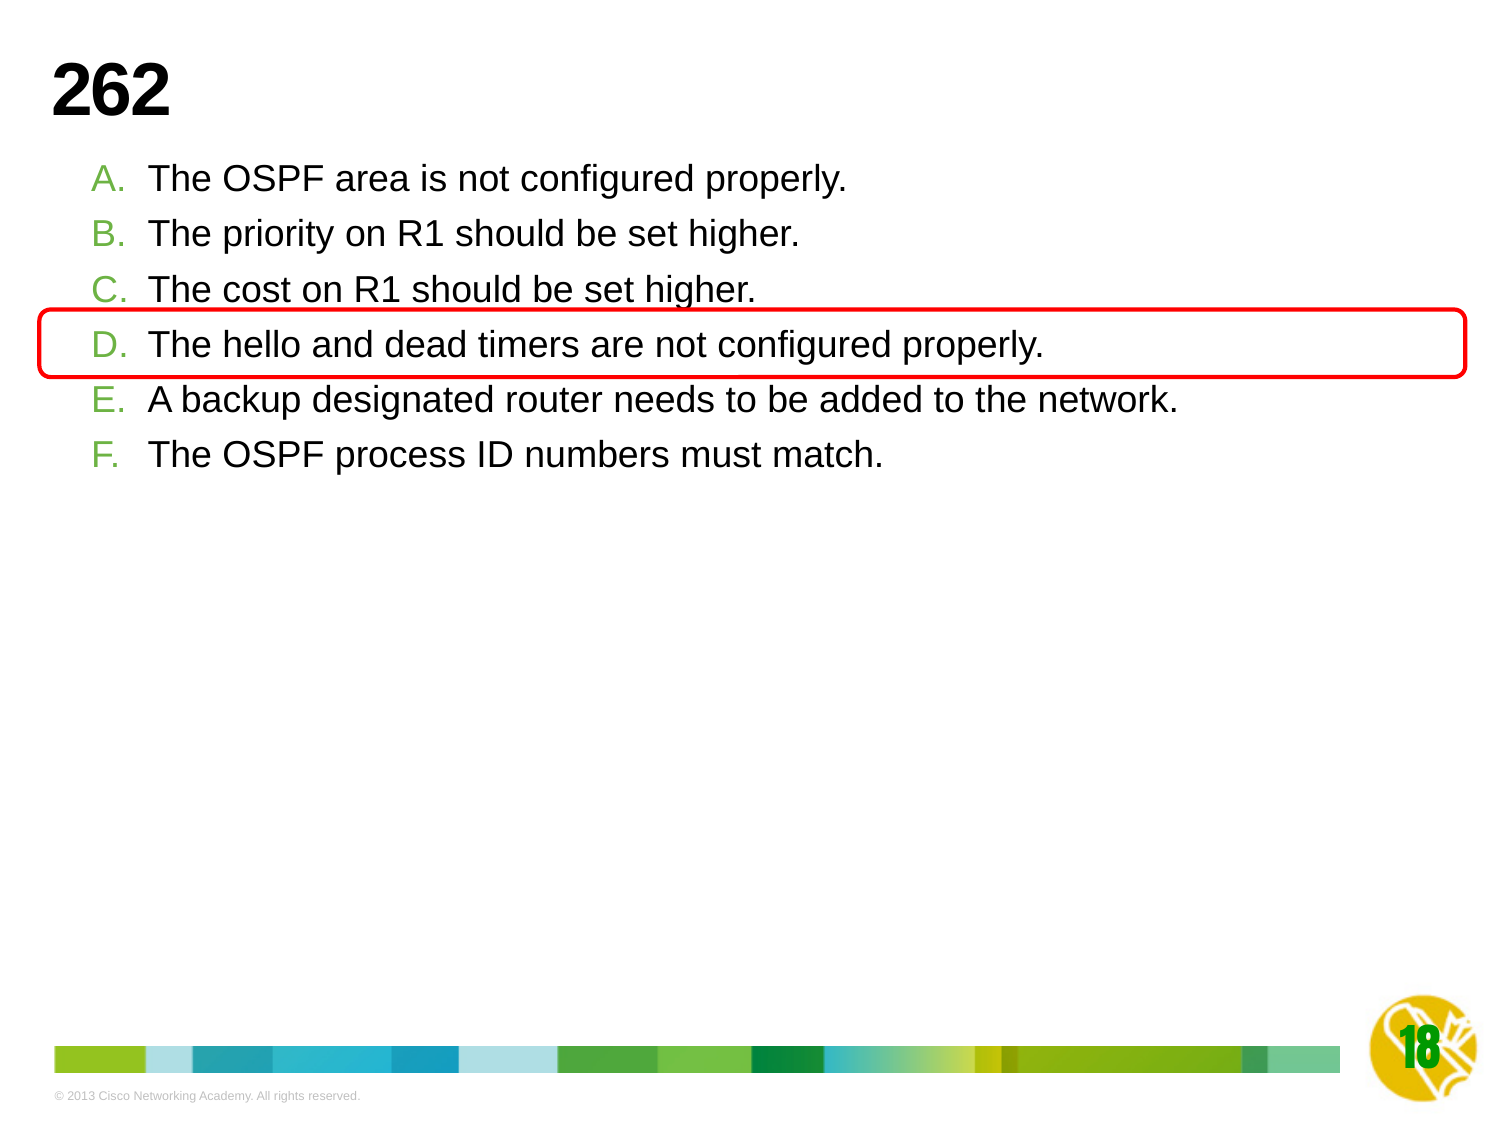

# 262
The OSPF area is not configured properly.
The priority on R1 should be set higher.
The cost on R1 should be set higher.
The hello and dead timers are not configured properly.
A backup designated router needs to be added to the network.
The OSPF process ID numbers must match.